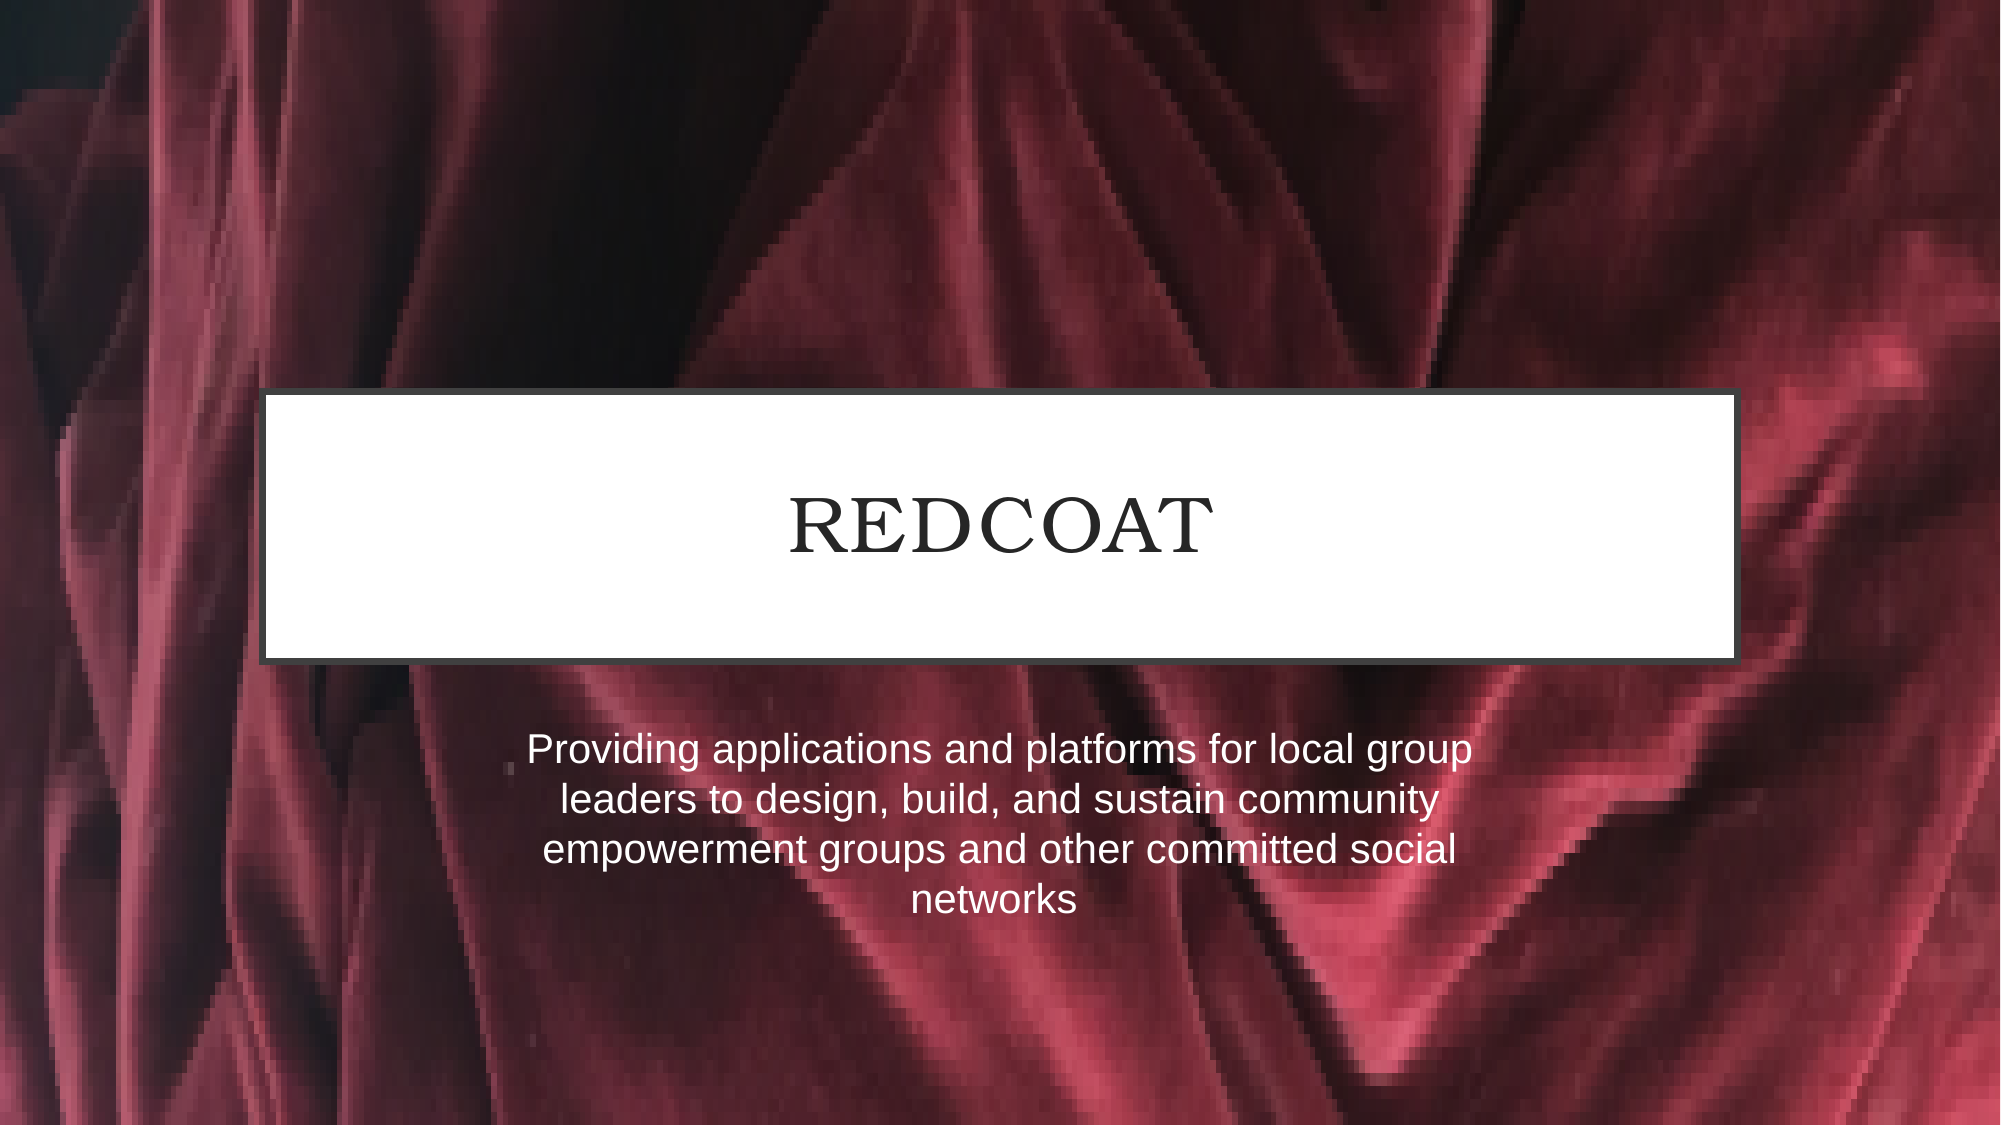

# redcoat
Providing applications and platforms for local group leaders to design, build, and sustain community empowerment groups and other committed social networks